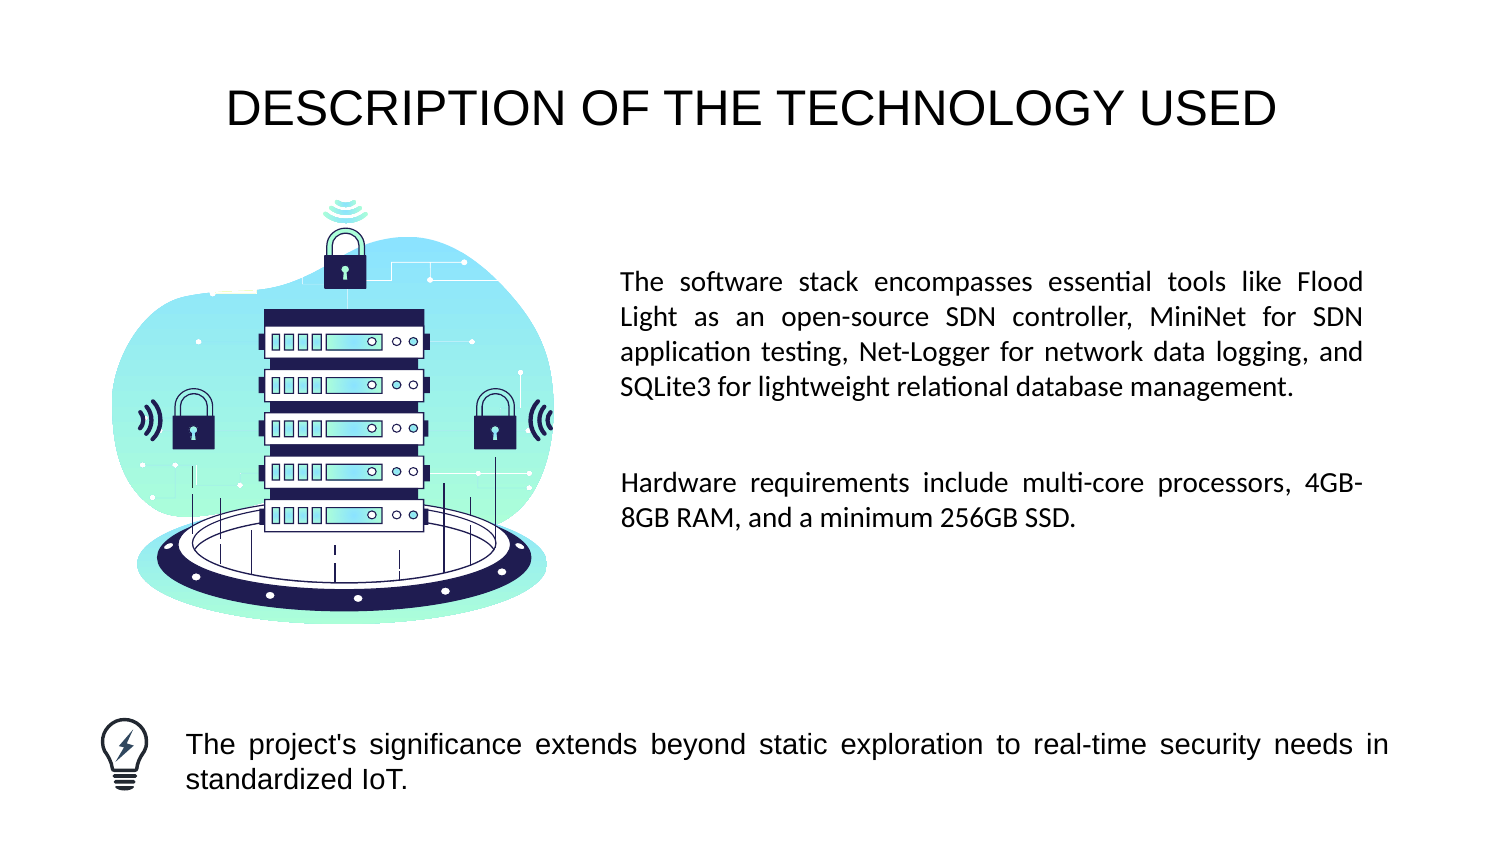

DESCRIPTION OF THE TECHNOLOGY USED

The software stack encompasses essential tools like Flood Light as an open-source SDN controller, MiniNet for SDN application testing, Net-Logger for network data logging, and SQLite3 for lightweight relational database management.
Hardware requirements include multi-core processors, 4GB-8GB RAM, and a minimum 256GB SSD.

The project's significance extends beyond static exploration to real-time security needs in standardized IoT.